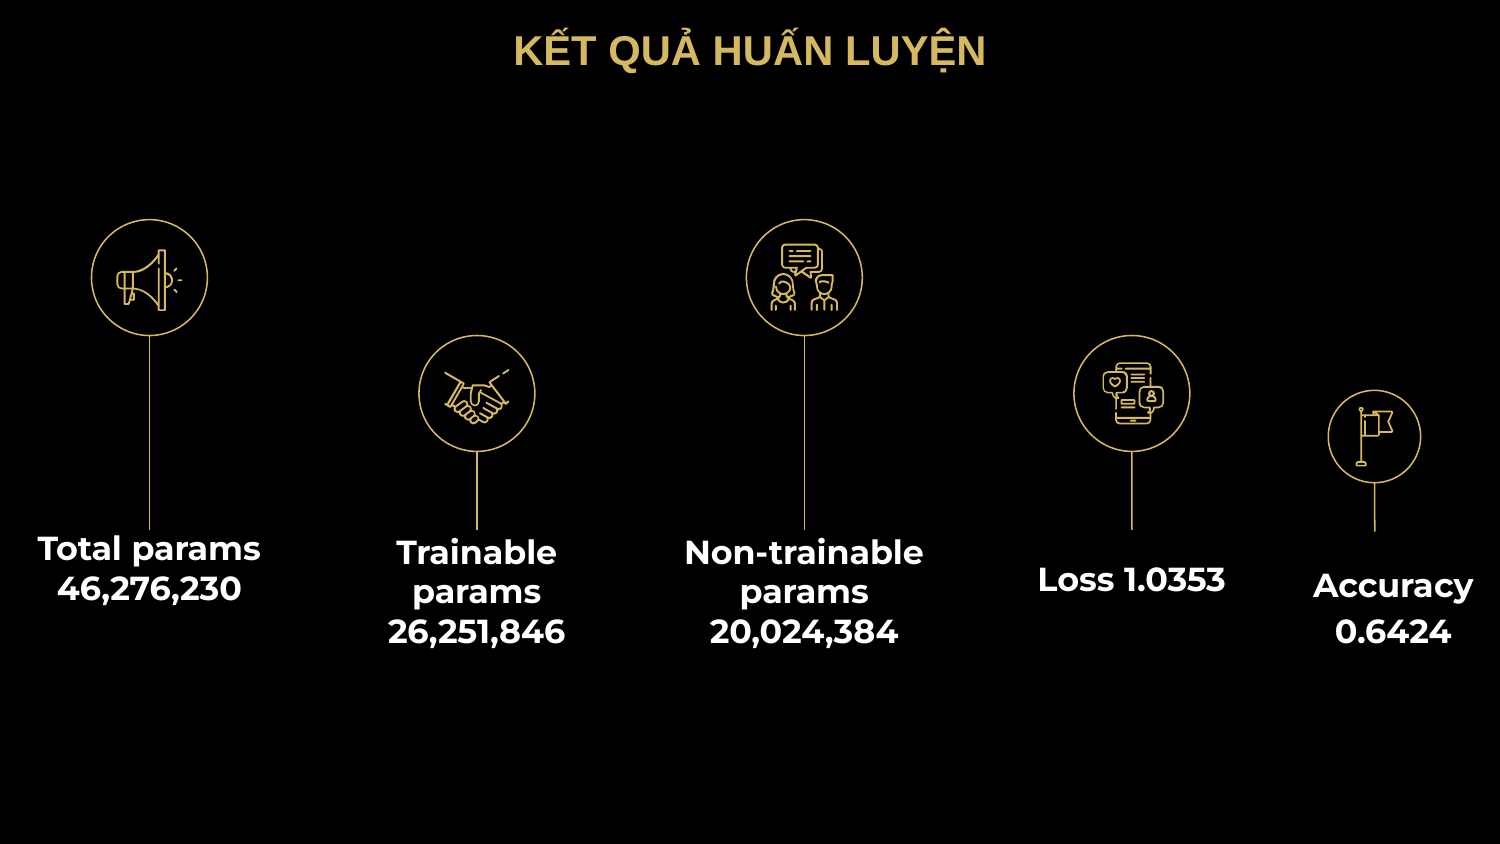

# KẾT QUẢ HUẤN LUYỆN

Accuracy 0.6424
Total params 46,276,230
Trainable params 26,251,846
Non-trainable params 20,024,384
Loss 1.0353